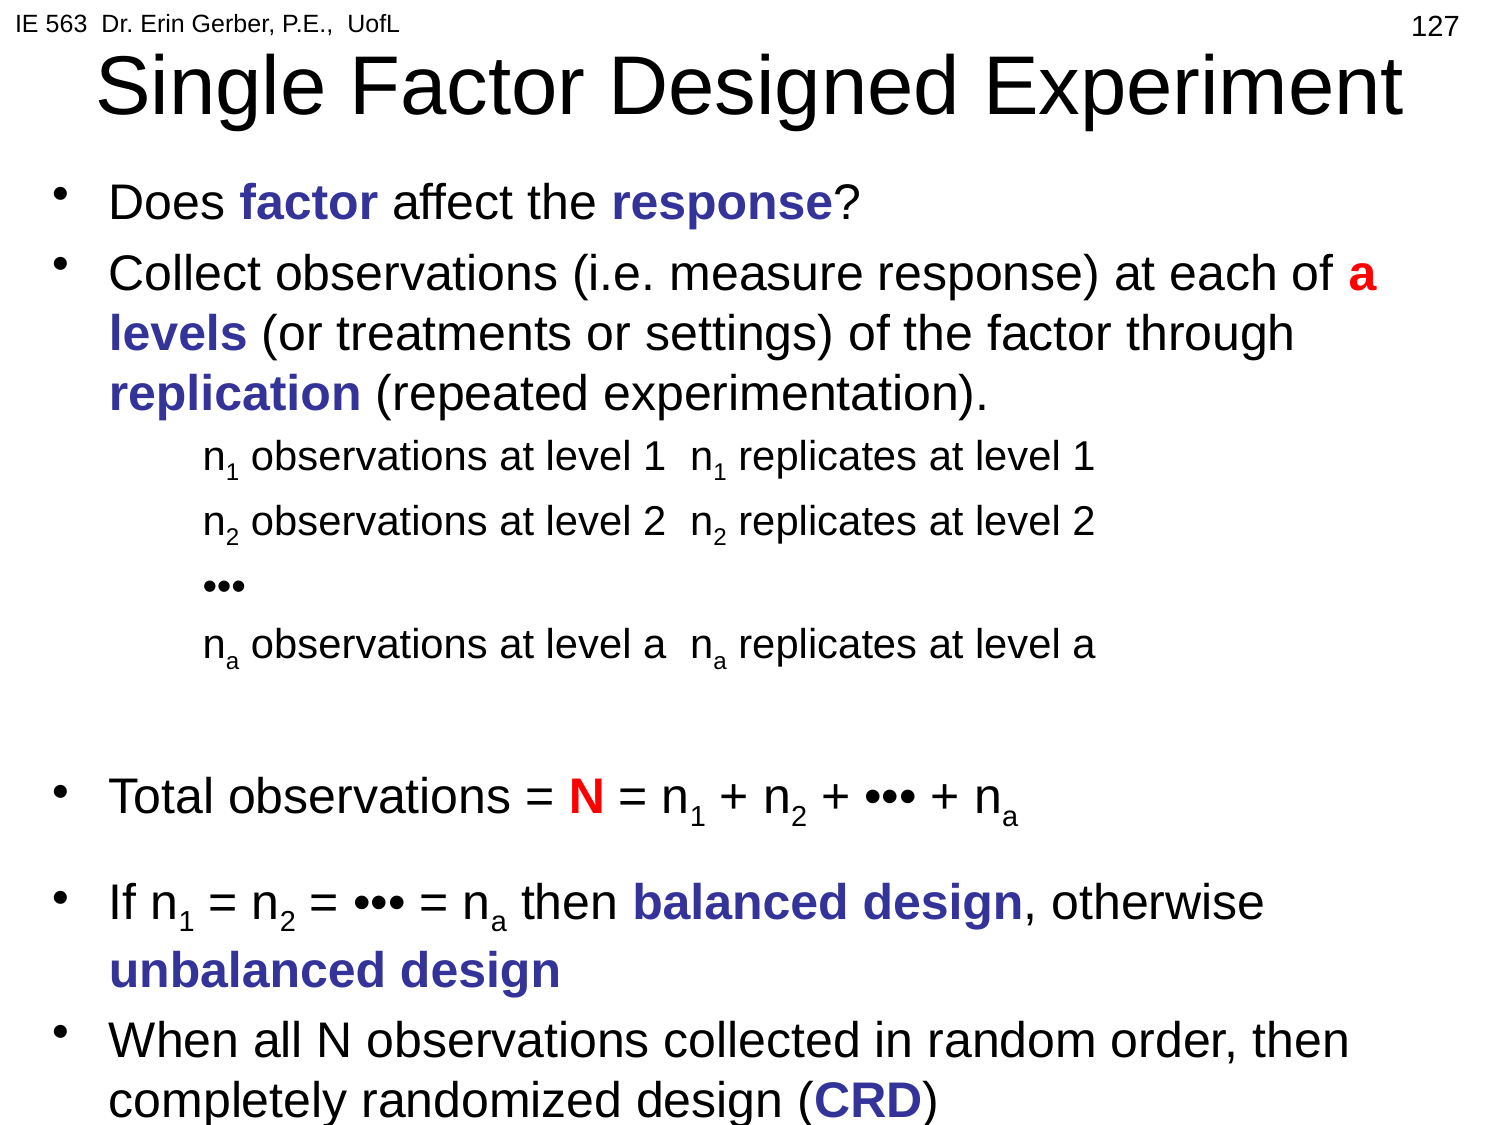

IE 563  Dr. Erin Gerber, P.E.,  UofL
127
# Single Factor Designed Experiment
Does factor affect the response?
Collect observations (i.e. measure response) at each of a levels (or treatments or settings) of the factor through replication (repeated experimentation).
n1 observations at level 1	n1 replicates at level 1
n2 observations at level 2	n2 replicates at level 2
•••
na observations at level a	na replicates at level a

Total observations = N = n1 + n2 + ••• + na
If n1 = n2 = ••• = na then balanced design, otherwise unbalanced design
When all N observations collected in random order, then completely randomized design (CRD)